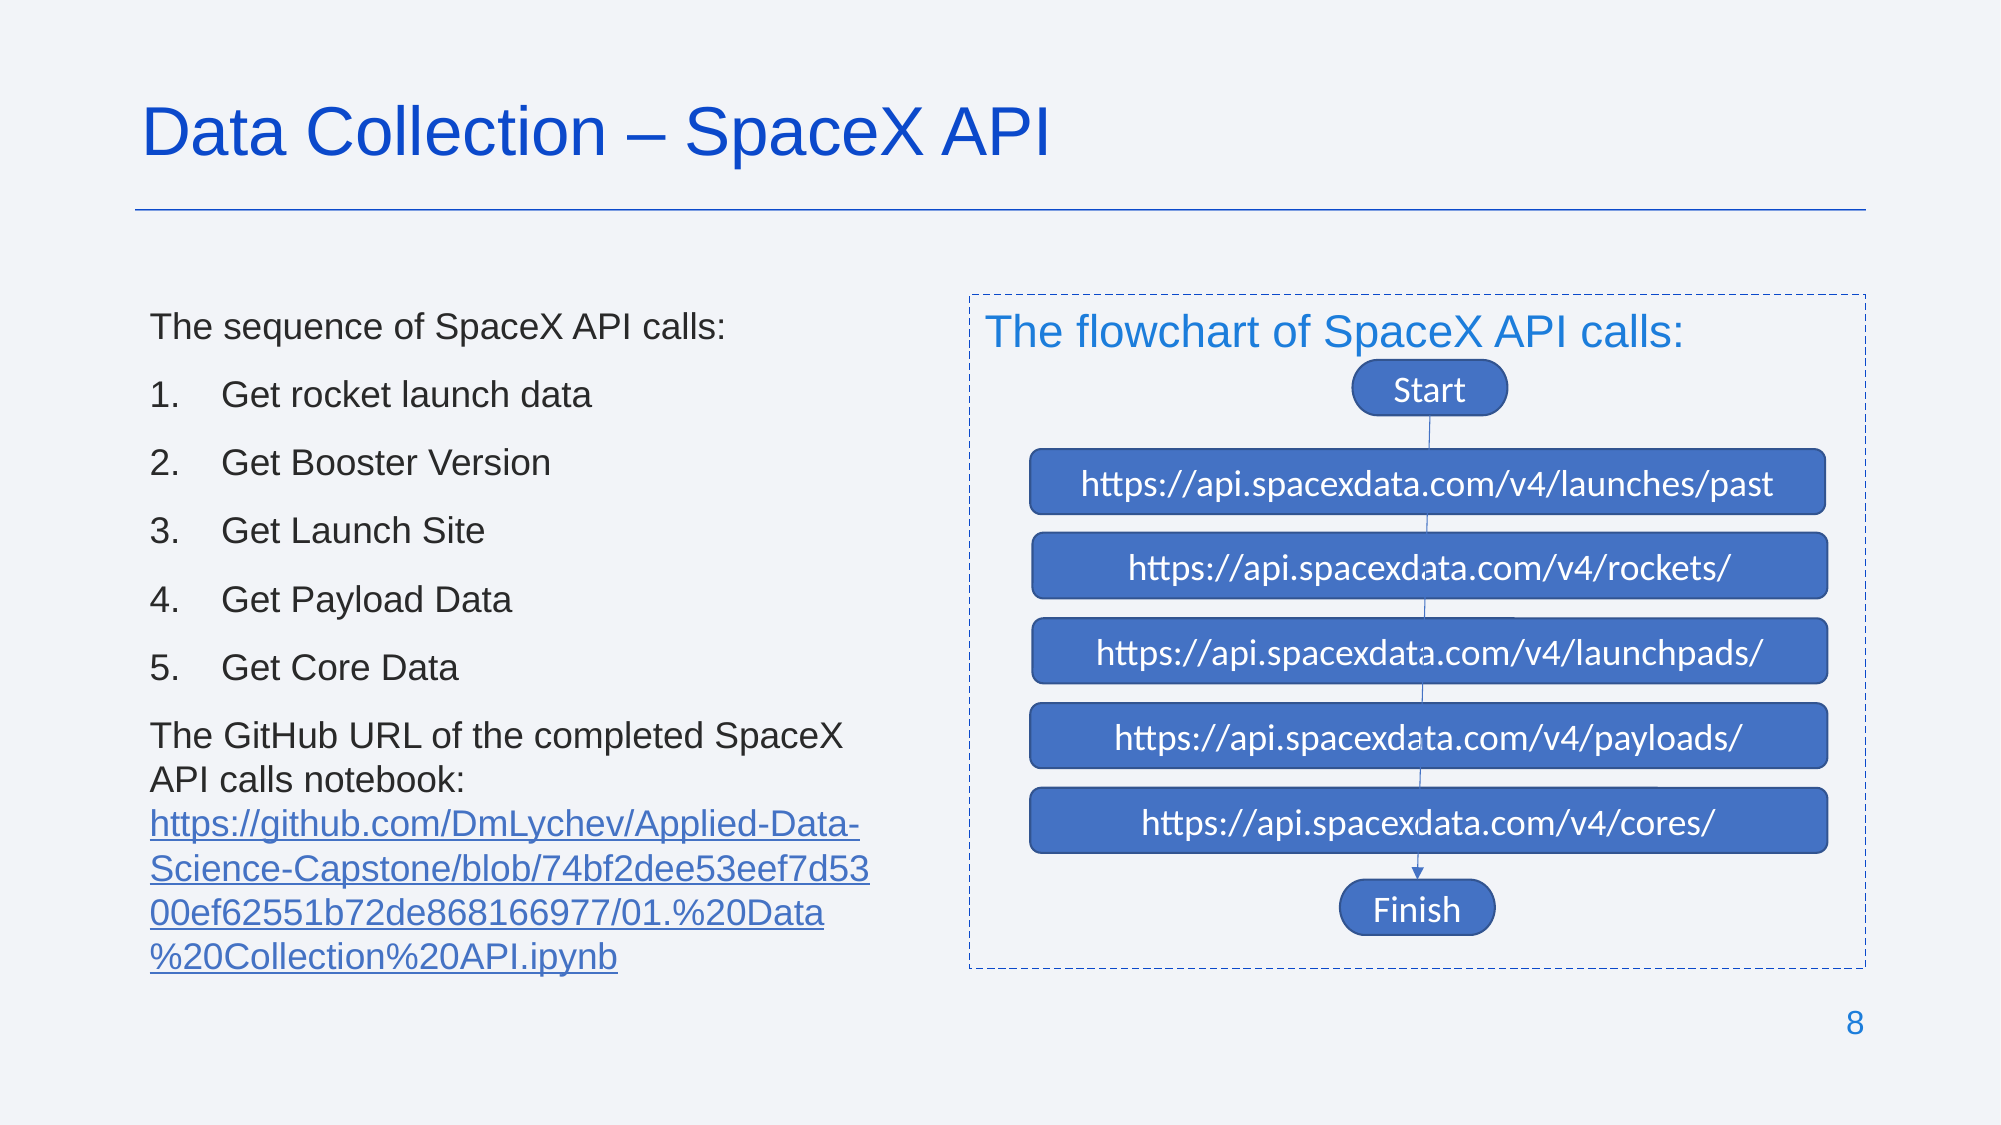

Data Collection – SpaceX API
The flowchart of SpaceX API calls:
The sequence of SpaceX API calls:
Get rocket launch data
Get Booster Version
Get Launch Site
Get Payload Data
Get Core Data
The GitHub URL of the completed SpaceX API calls notebook: https://github.com/DmLychev/Applied-Data-Science-Capstone/blob/74bf2dee53eef7d5300ef62551b72de868166977/01.%20Data%20Collection%20API.ipynb

Start
https://api.spacexdata.com/v4/launches/past
https://api.spacexdata.com/v4/rockets/
https://api.spacexdata.com/v4/launchpads/
https://api.spacexdata.com/v4/payloads/
https://api.spacexdata.com/v4/cores/
Finish
8